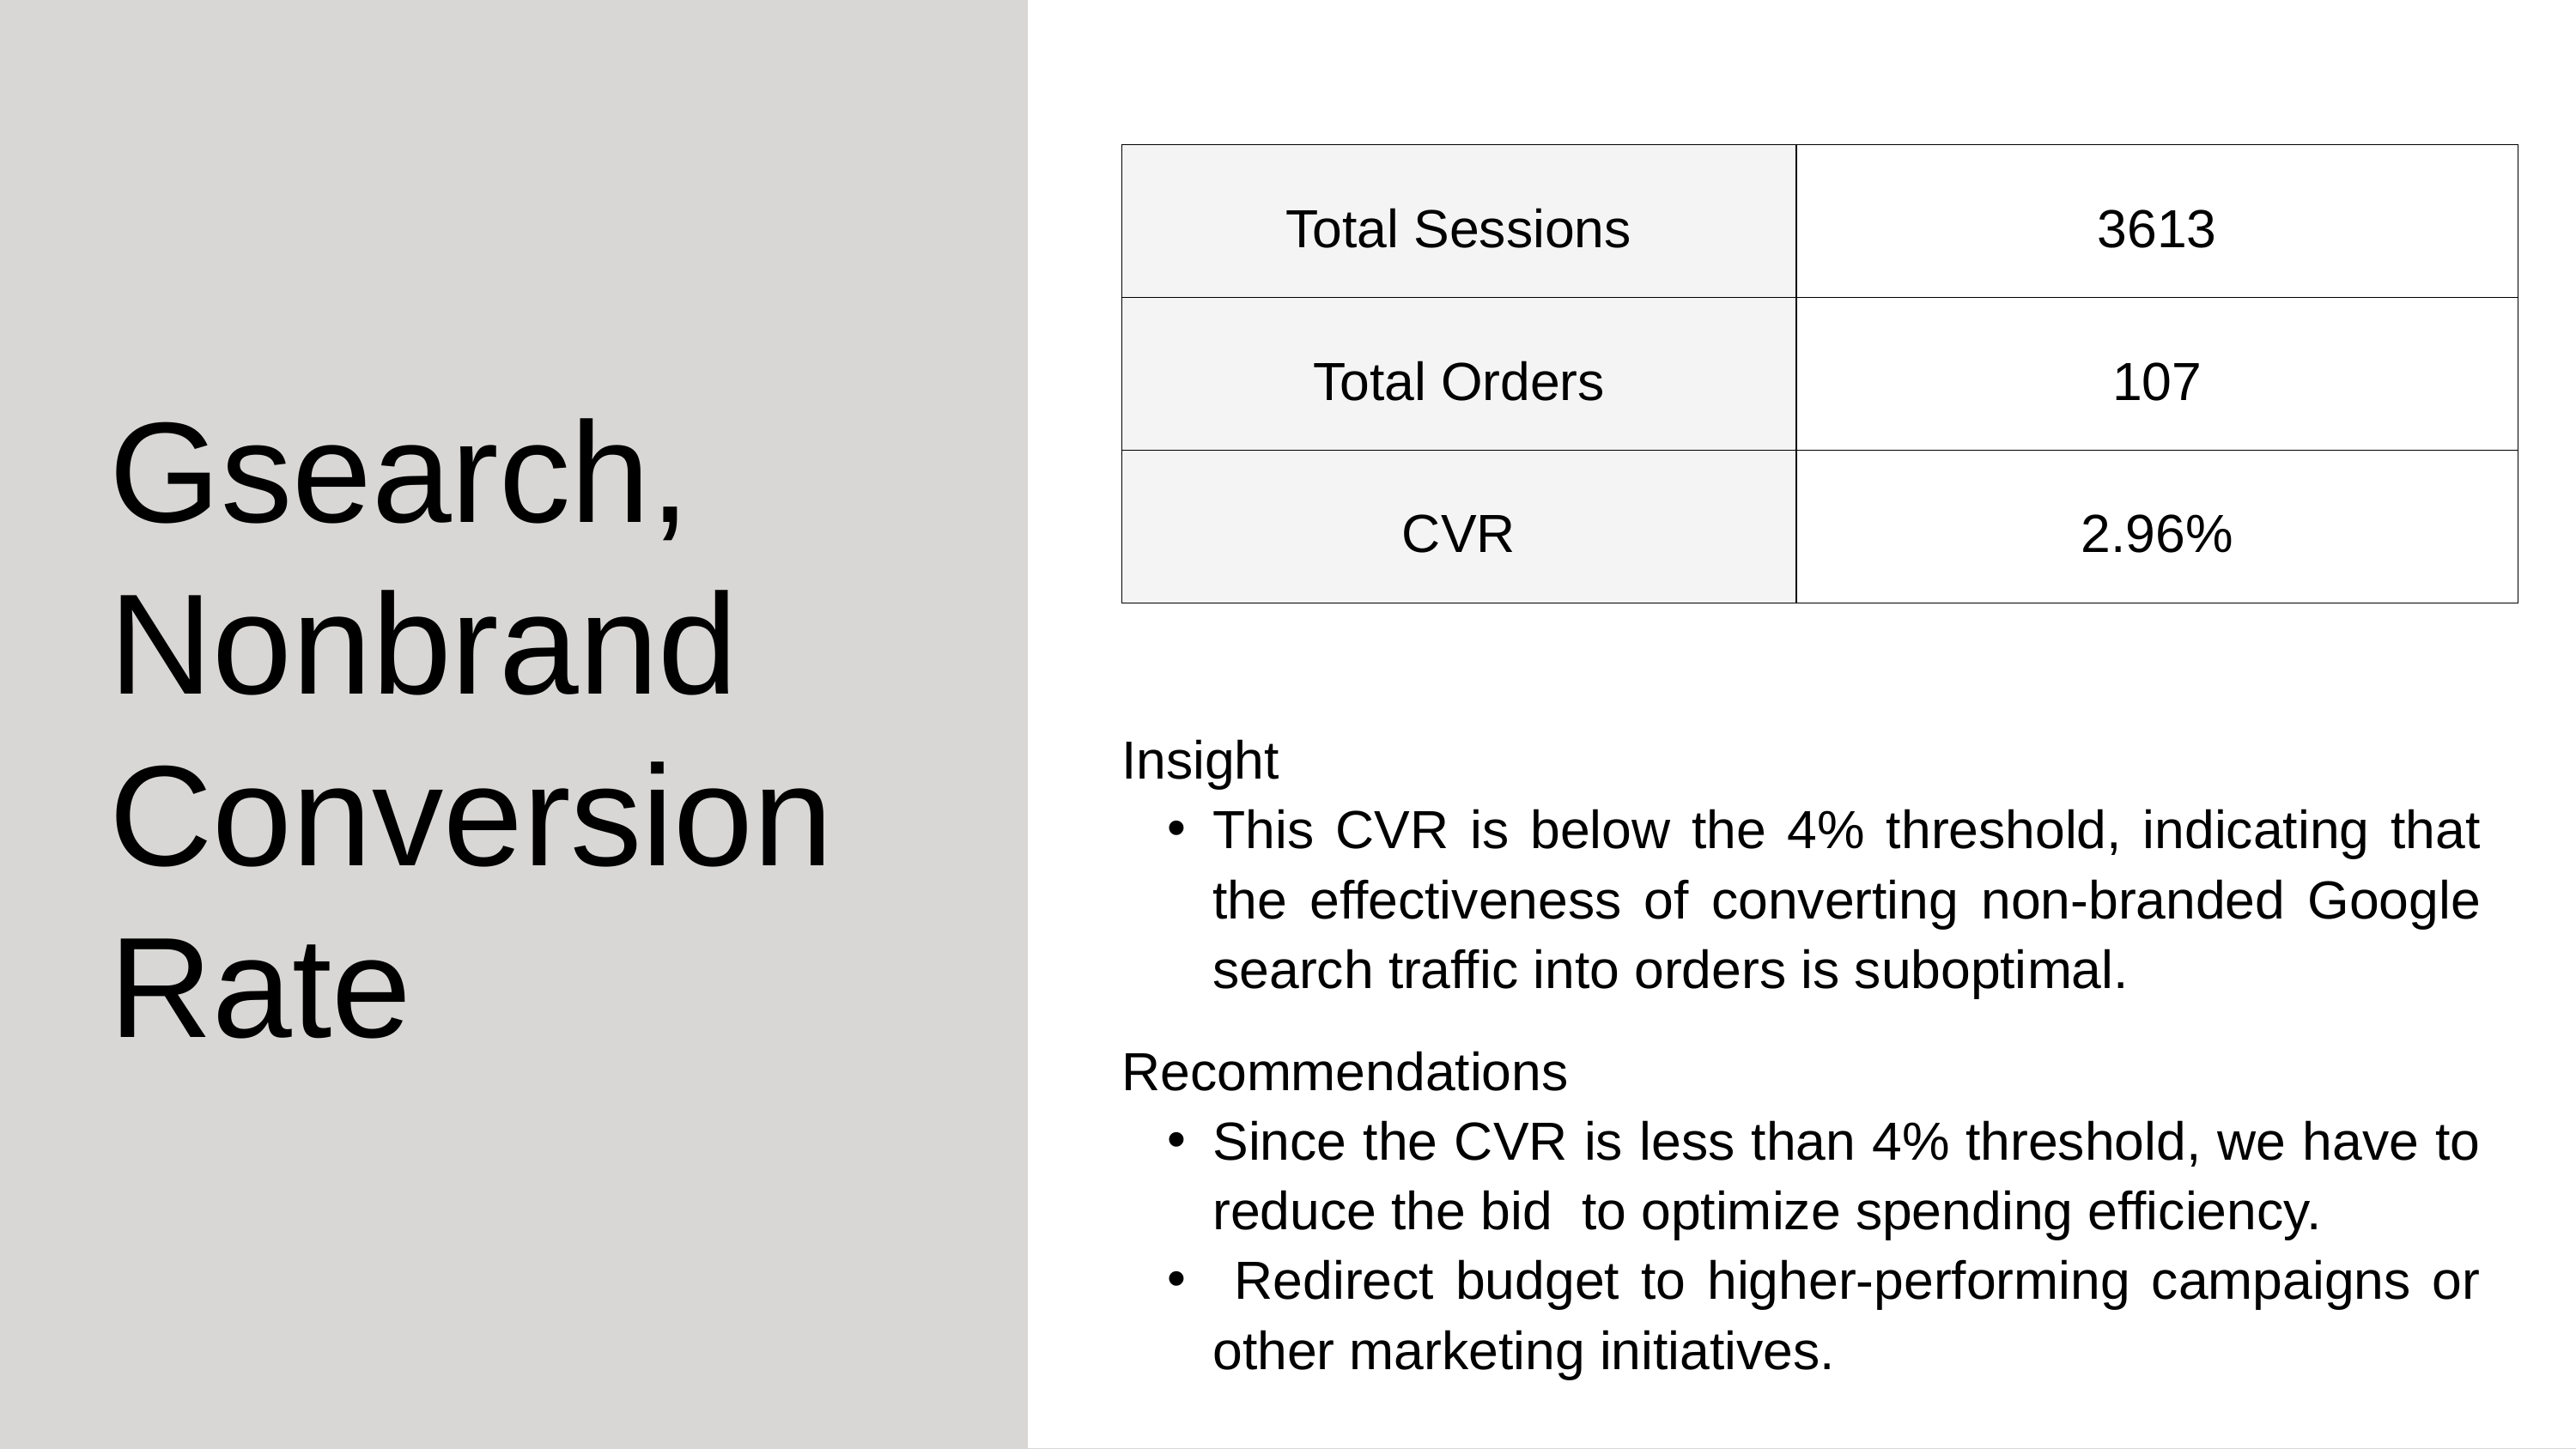

| Total Sessions | 3613 |
| --- | --- |
| Total Orders | 107 |
| CVR | 2.96% |
Gsearch, Nonbrand Conversion Rate
Insight
This CVR is below the 4% threshold, indicating that the effectiveness of converting non-branded Google search traffic into orders is suboptimal.
Recommendations
Since the CVR is less than 4% threshold, we have to reduce the bid  to optimize spending efficiency.
 Redirect budget to higher-performing campaigns or other marketing initiatives.